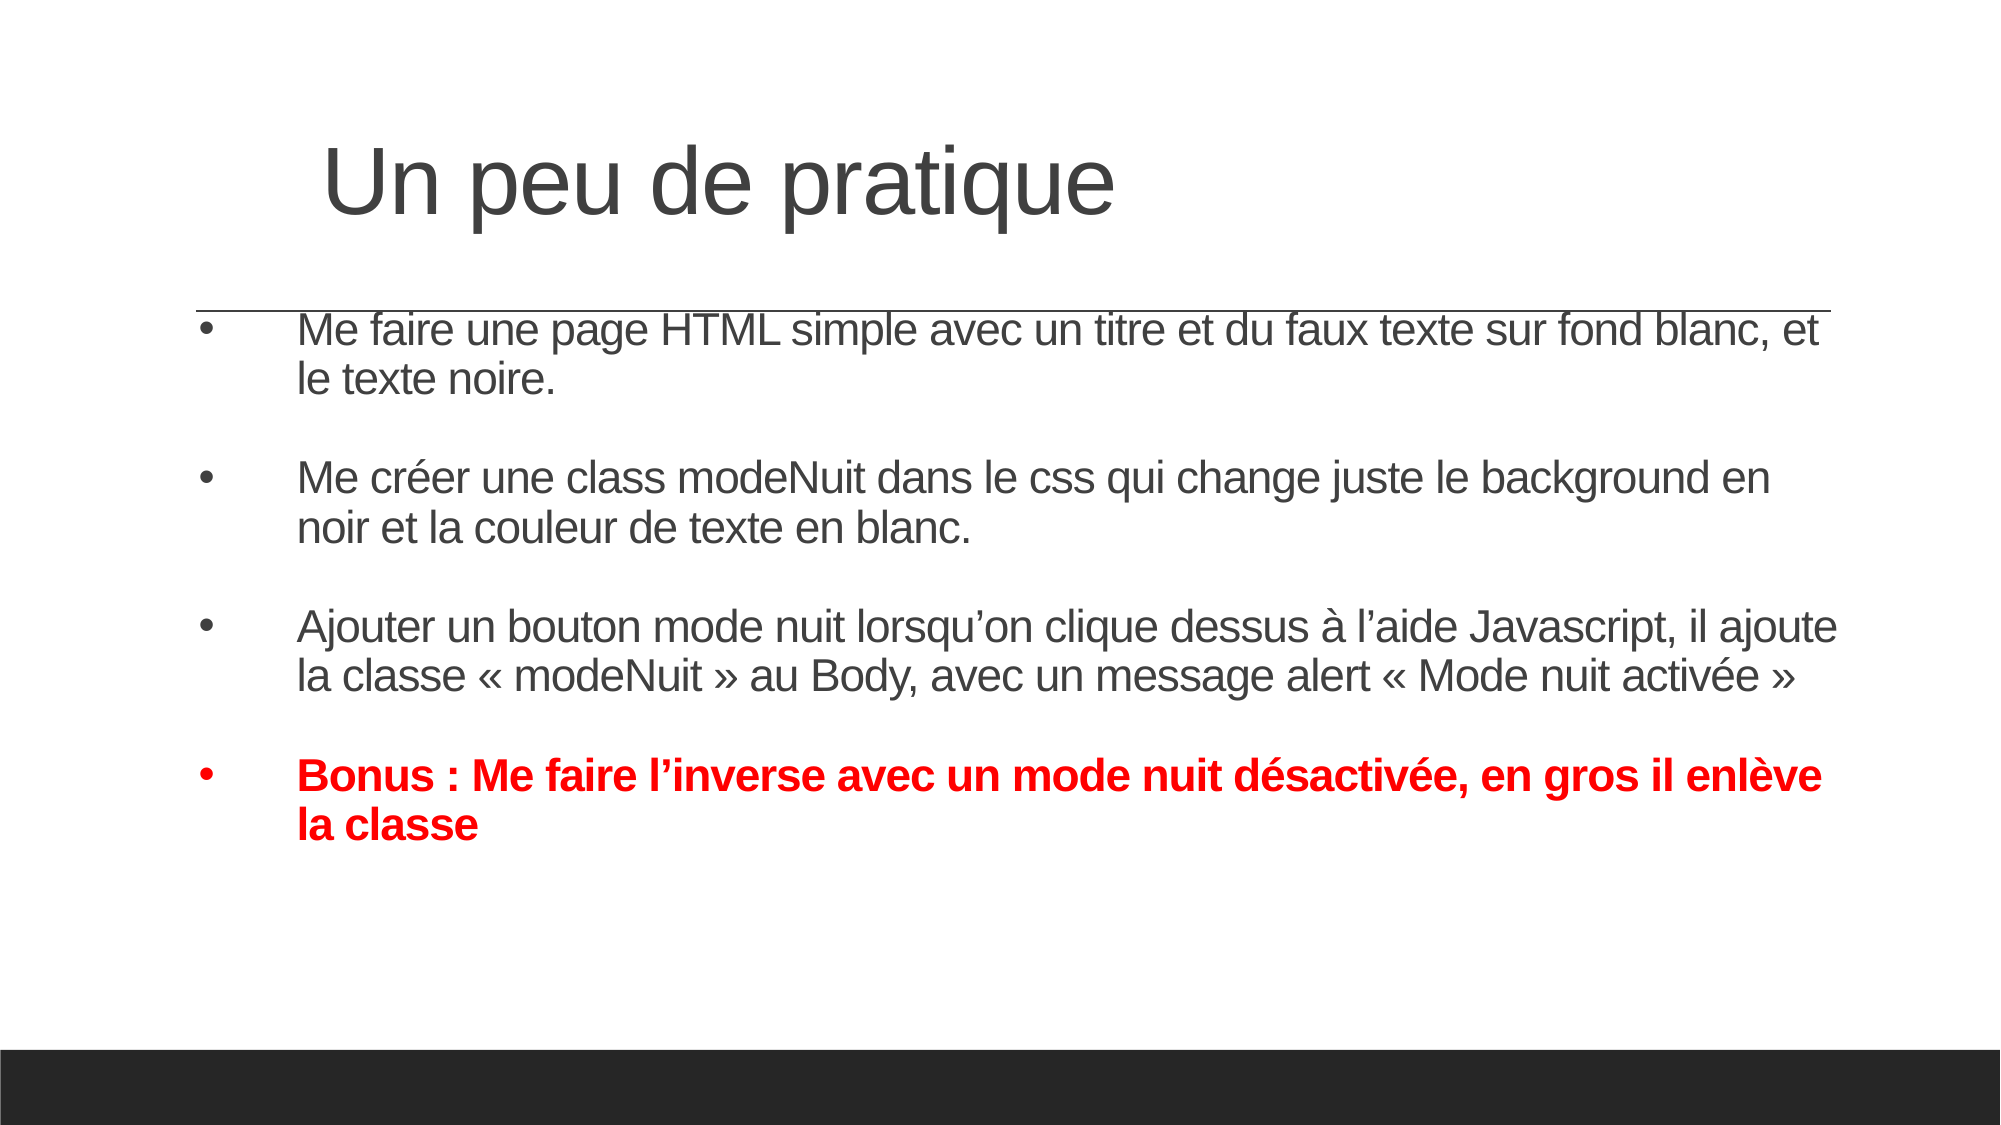

# Un peu de pratique
Me faire une page HTML simple avec un titre et du faux texte sur fond blanc, et le texte noire.

Me créer une class modeNuit dans le css qui change juste le background en noir et la couleur de texte en blanc.

Ajouter un bouton mode nuit lorsqu’on clique dessus à l’aide Javascript, il ajoute la classe « modeNuit » au Body, avec un message alert « Mode nuit activée »

Bonus : Me faire l’inverse avec un mode nuit désactivée, en gros il enlève la classe